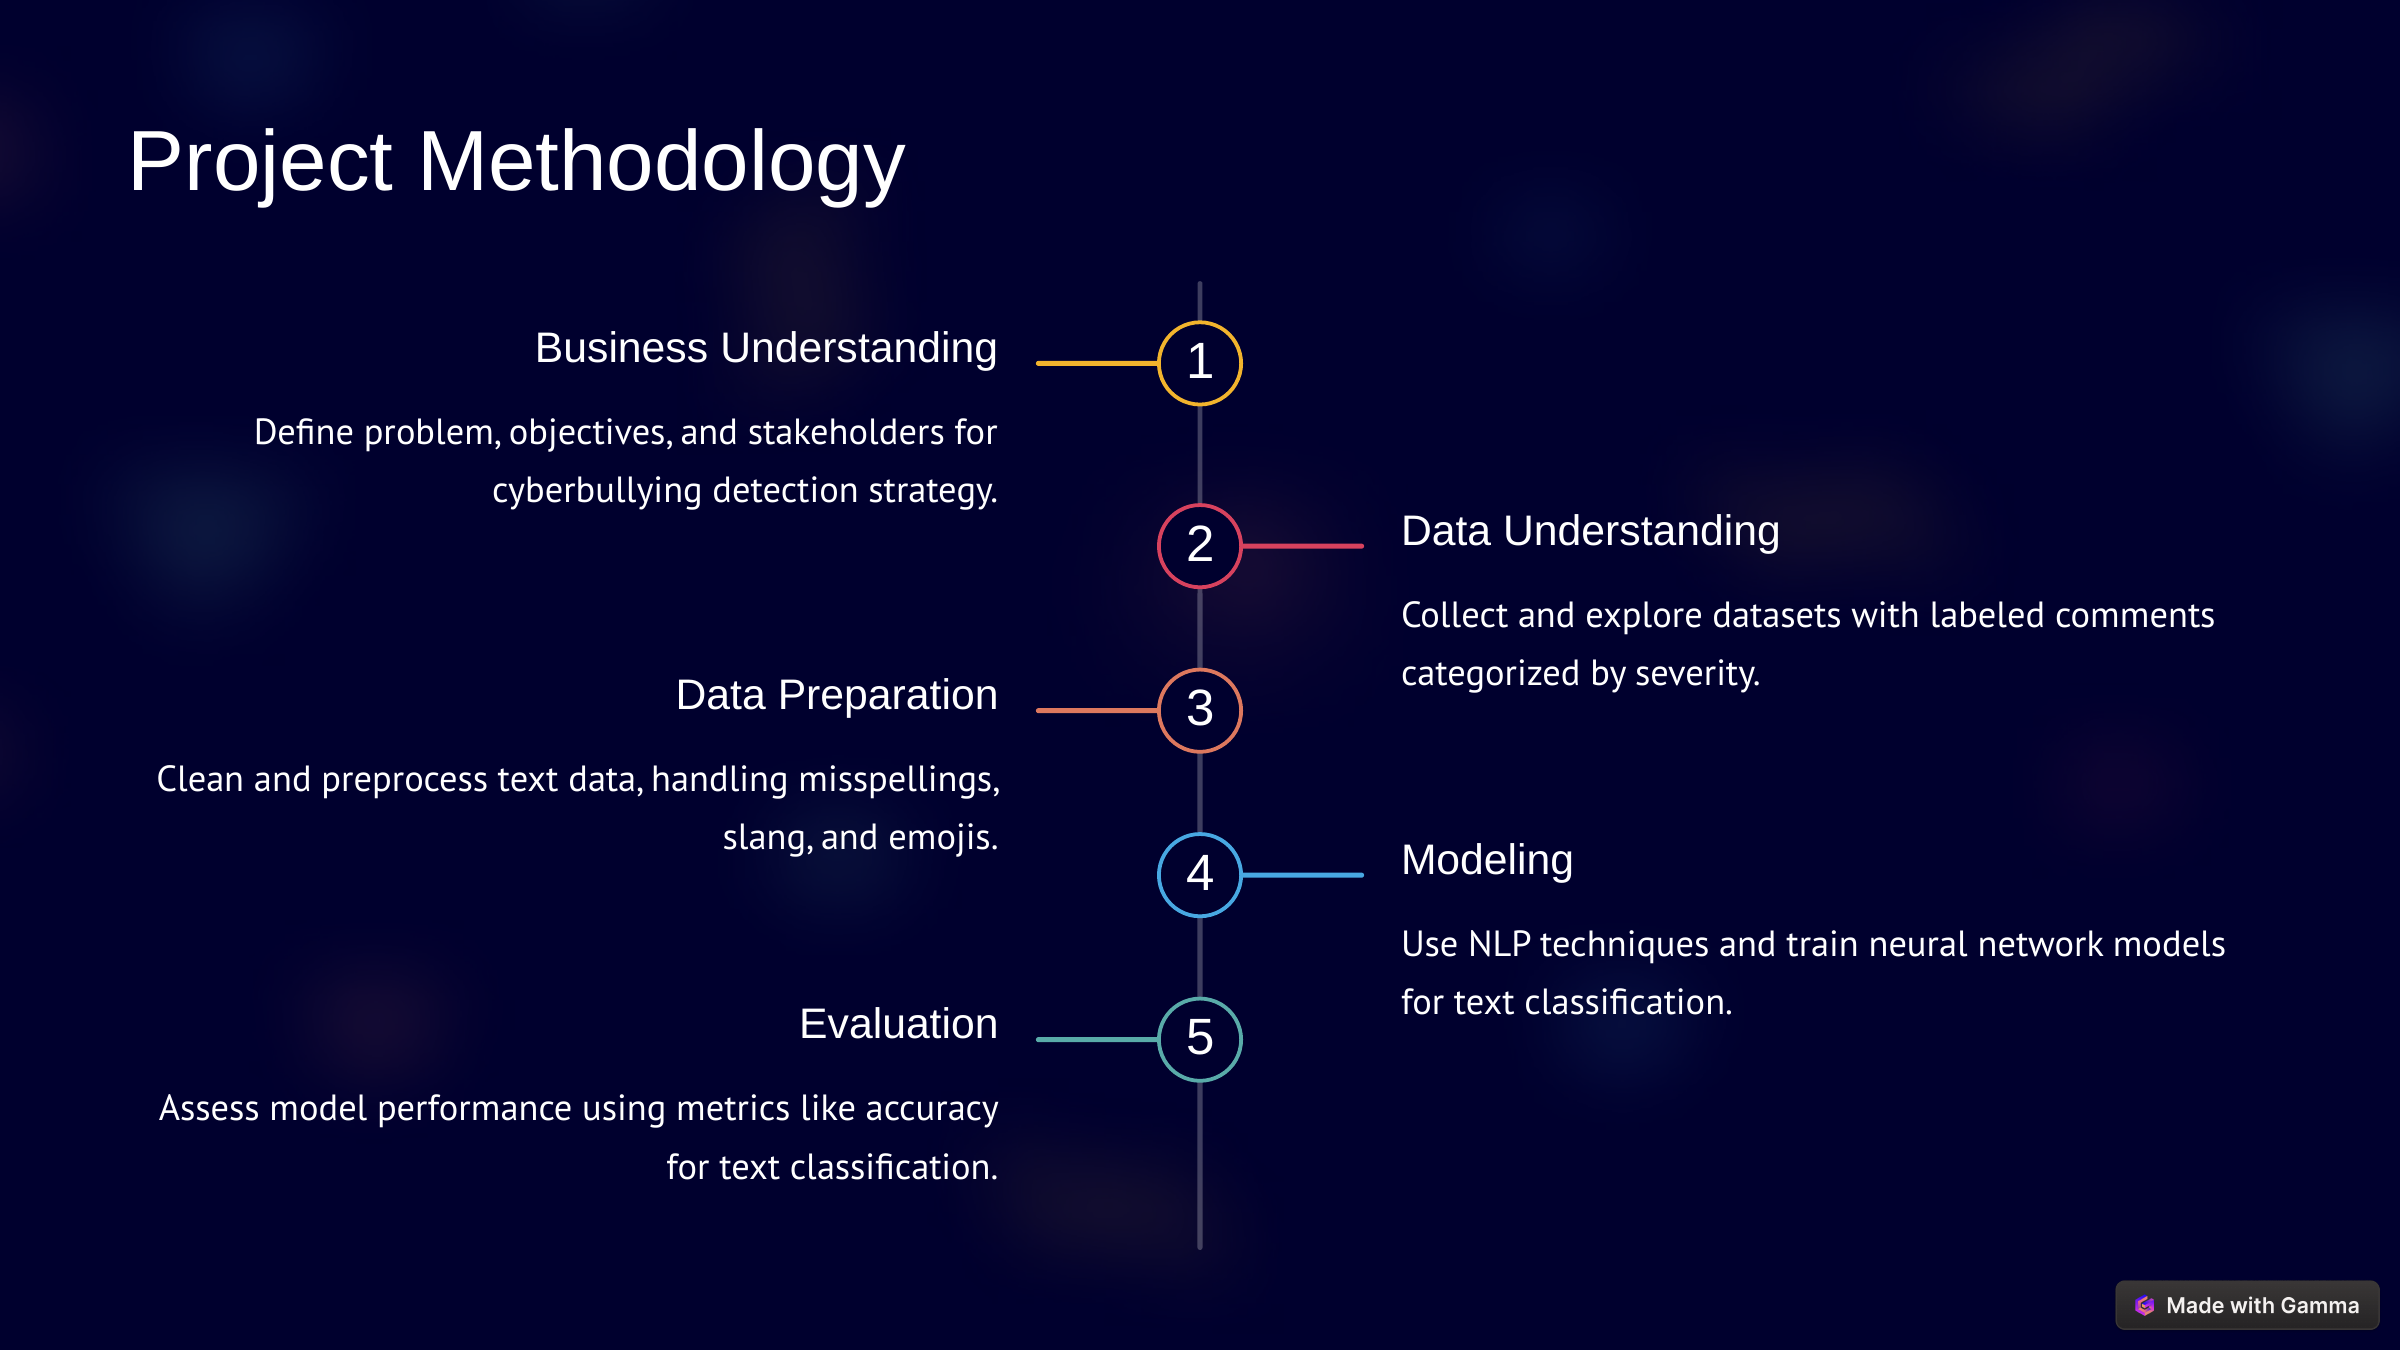

Project Methodology

Business Understanding

1

Define problem, objectives, and stakeholders for cyberbullying detection strategy.
Data Understanding

2

Collect and explore datasets with labeled comments categorized by severity.
Data Preparation

3

Clean and preprocess text data, handling misspellings, slang, and emojis.
Modeling

4

Use NLP techniques and train neural network models for text classification.
Evaluation

5

Assess model performance using metrics like accuracy for text classification.